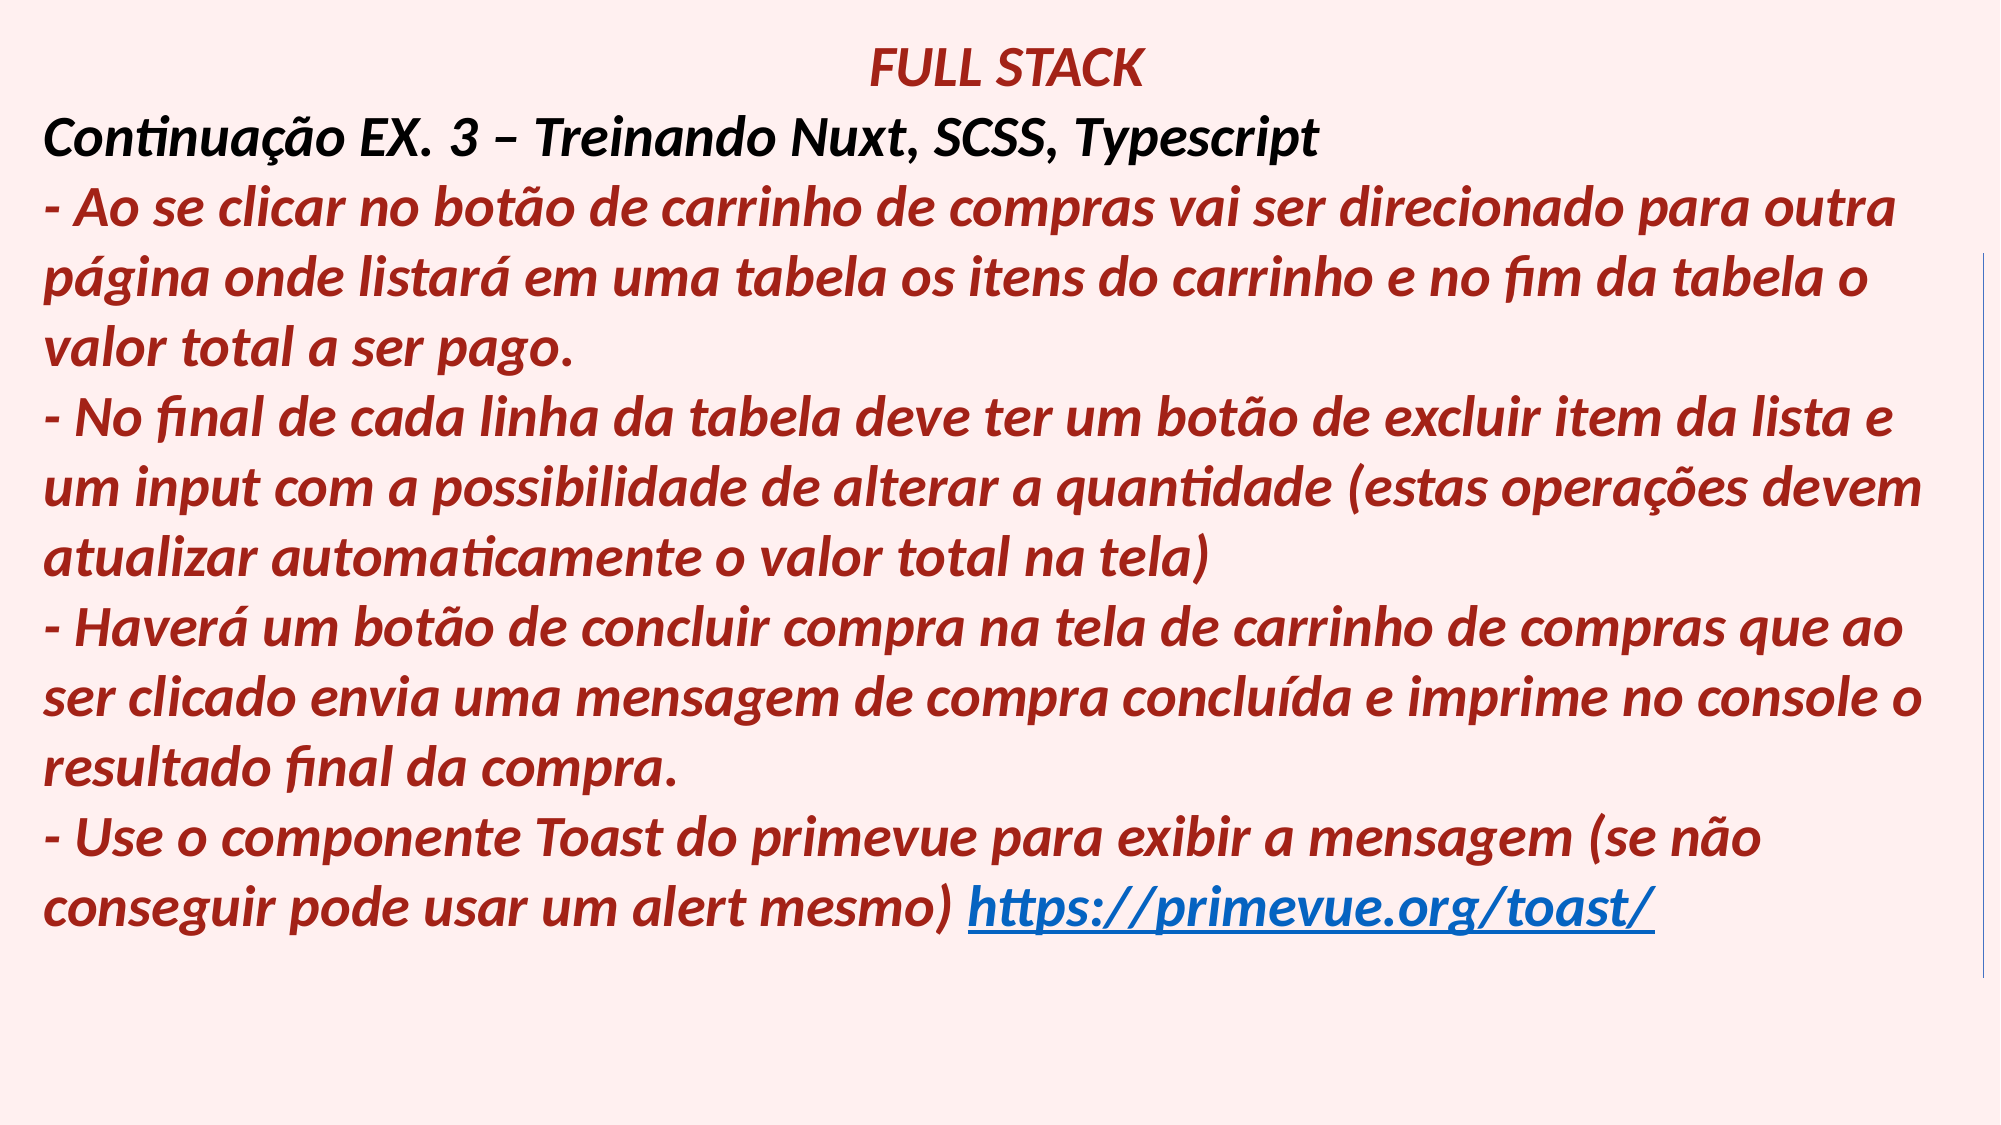

FULL STACK
Continuação EX. 3 – Treinando Nuxt, SCSS, Typescript
- Ao se clicar no botão de carrinho de compras vai ser direcionado para outra página onde listará em uma tabela os itens do carrinho e no fim da tabela o valor total a ser pago.
- No final de cada linha da tabela deve ter um botão de excluir item da lista e um input com a possibilidade de alterar a quantidade (estas operações devem atualizar automaticamente o valor total na tela)
- Haverá um botão de concluir compra na tela de carrinho de compras que ao ser clicado envia uma mensagem de compra concluída e imprime no console o resultado final da compra.
- Use o componente Toast do primevue para exibir a mensagem (se não conseguir pode usar um alert mesmo) https://primevue.org/toast/